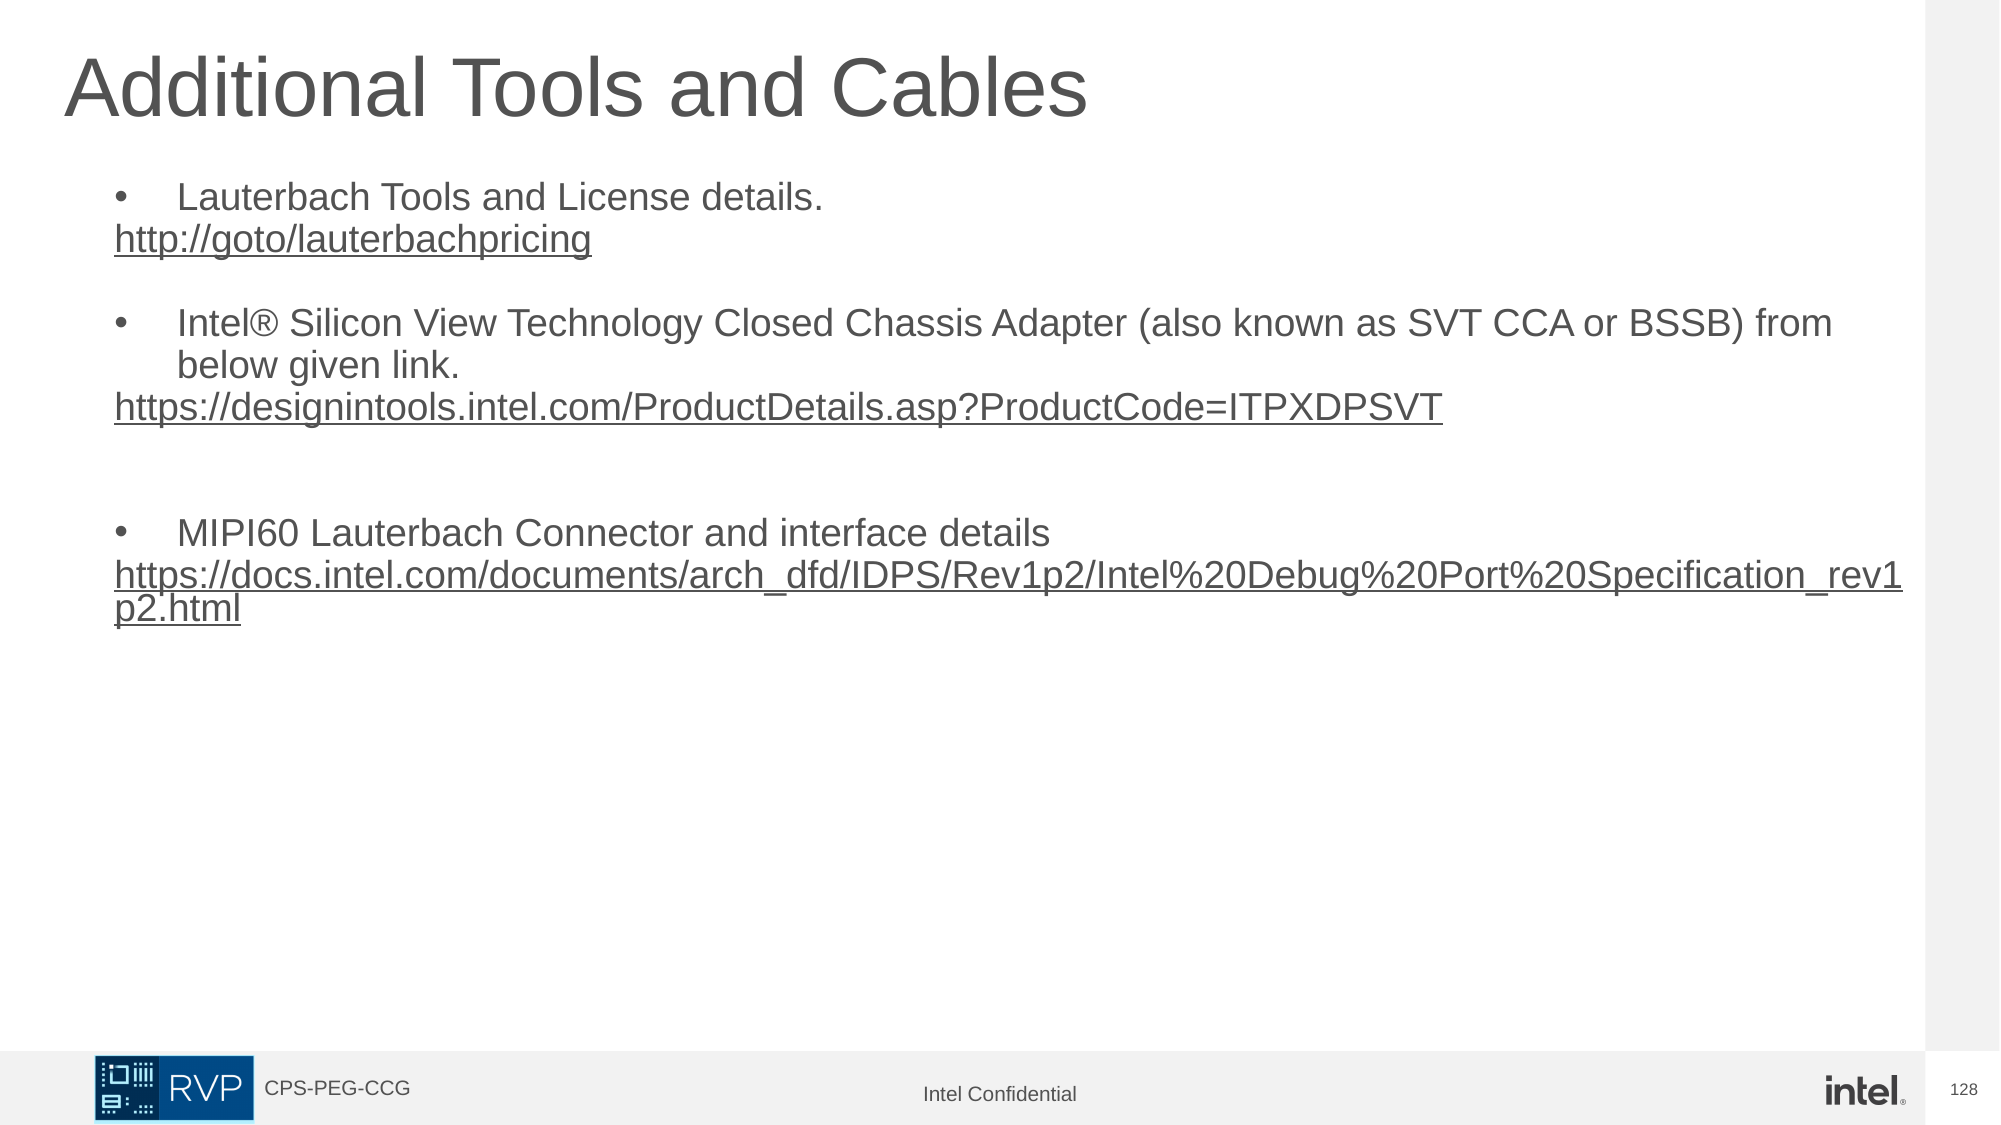

Additional Tools and Cables
Lauterbach Tools and License details.
http://goto/lauterbachpricing

Intel® Silicon View Technology Closed Chassis Adapter (also known as SVT CCA or BSSB) from below given link.
https://designintools.intel.com/ProductDetails.asp?ProductCode=ITPXDPSVT

MIPI60 Lauterbach Connector and interface details
https://docs.intel.com/documents/arch_dfd/IDPS/Rev1p2/Intel%20Debug%20Port%20Specification_rev1p2.html